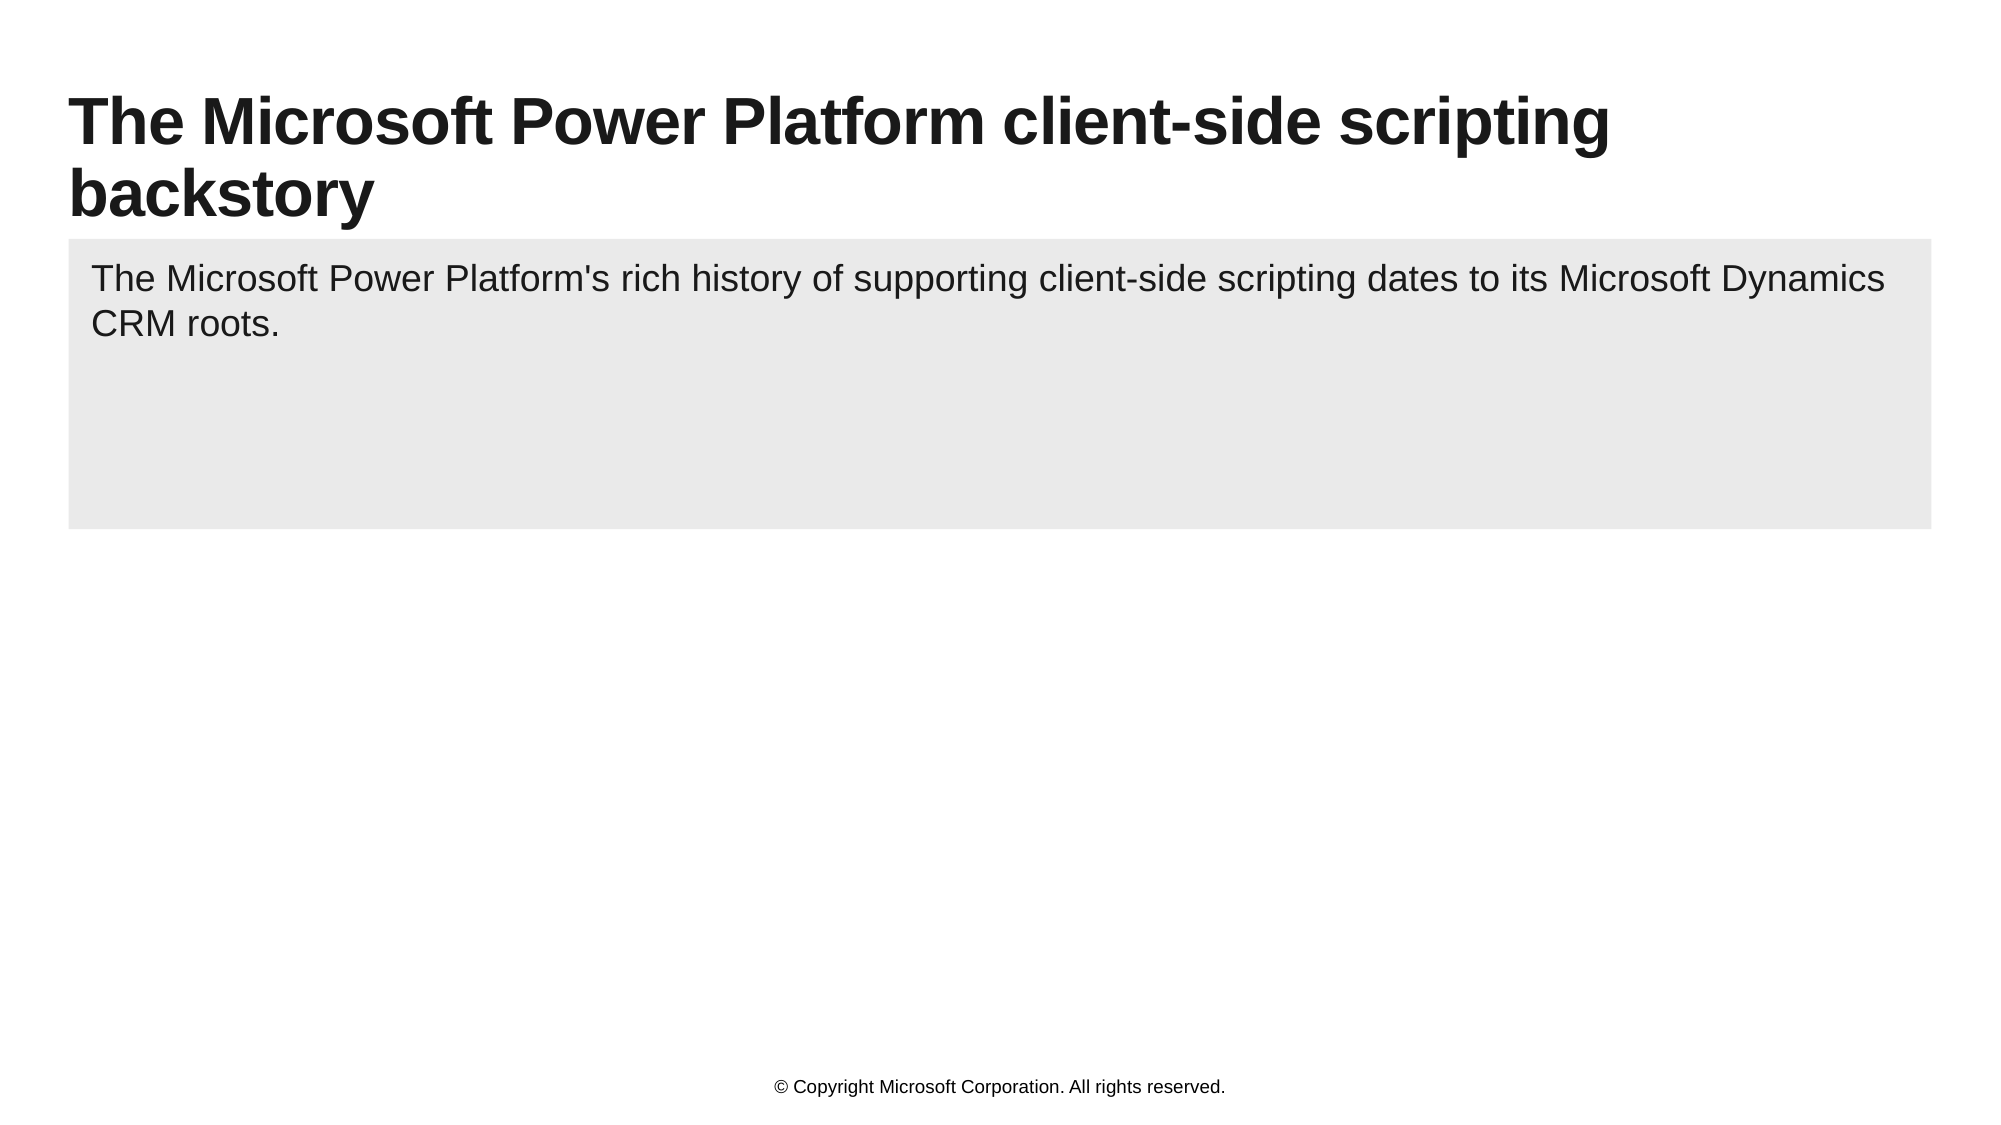

# The Microsoft Power Platform client-side scripting backstory
The Microsoft Power Platform's rich history of supporting client-side scripting dates to its Microsoft Dynamics CRM roots.